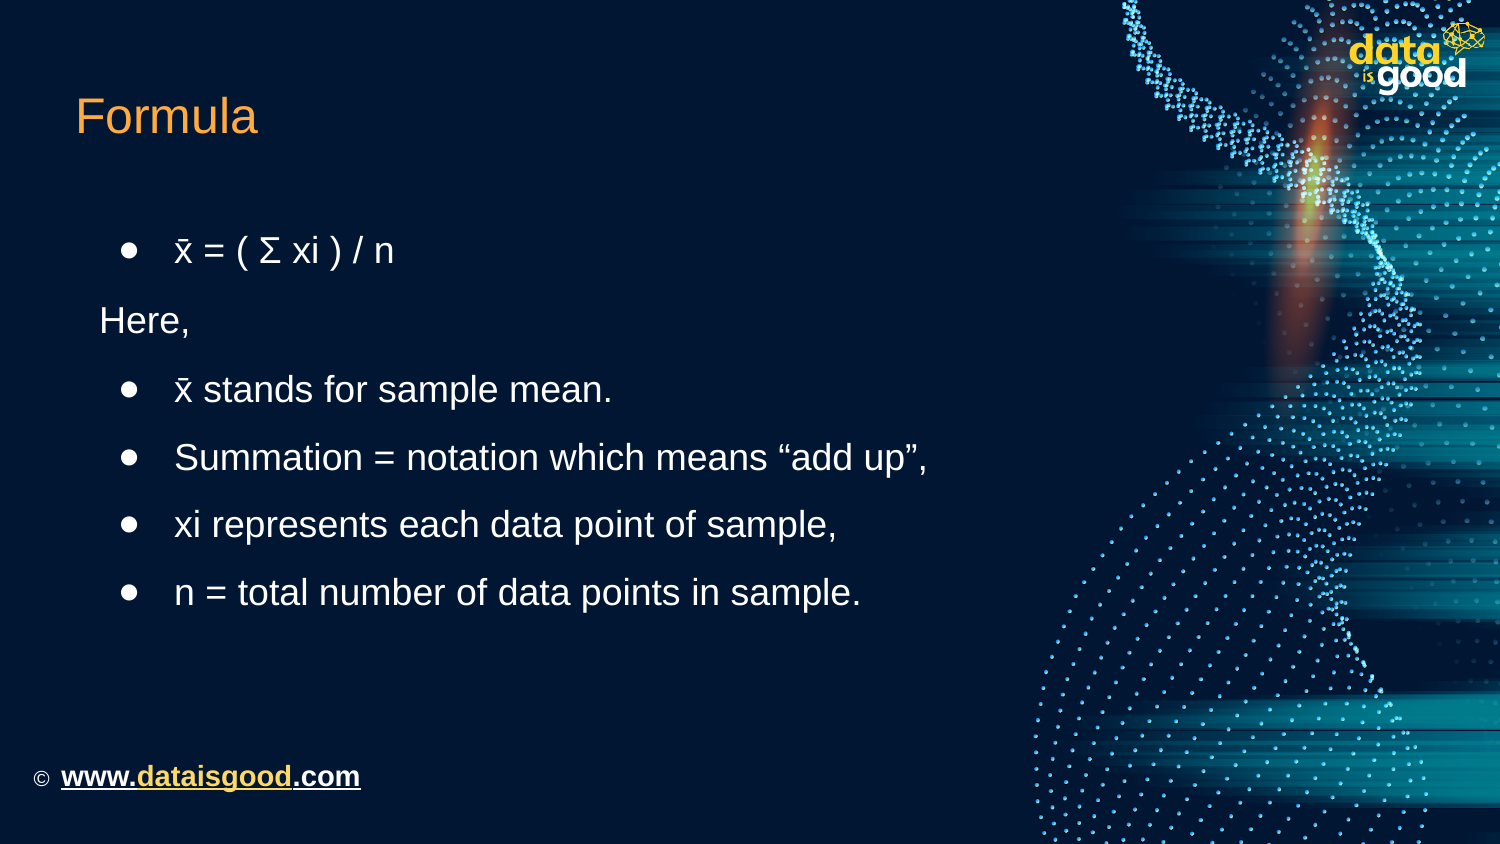

# Formula
x̄ = ( Σ xi ) / n
Here,
x̄ stands for sample mean.
Summation = notation which means “add up”,
xi represents each data point of sample,
n = total number of data points in sample.